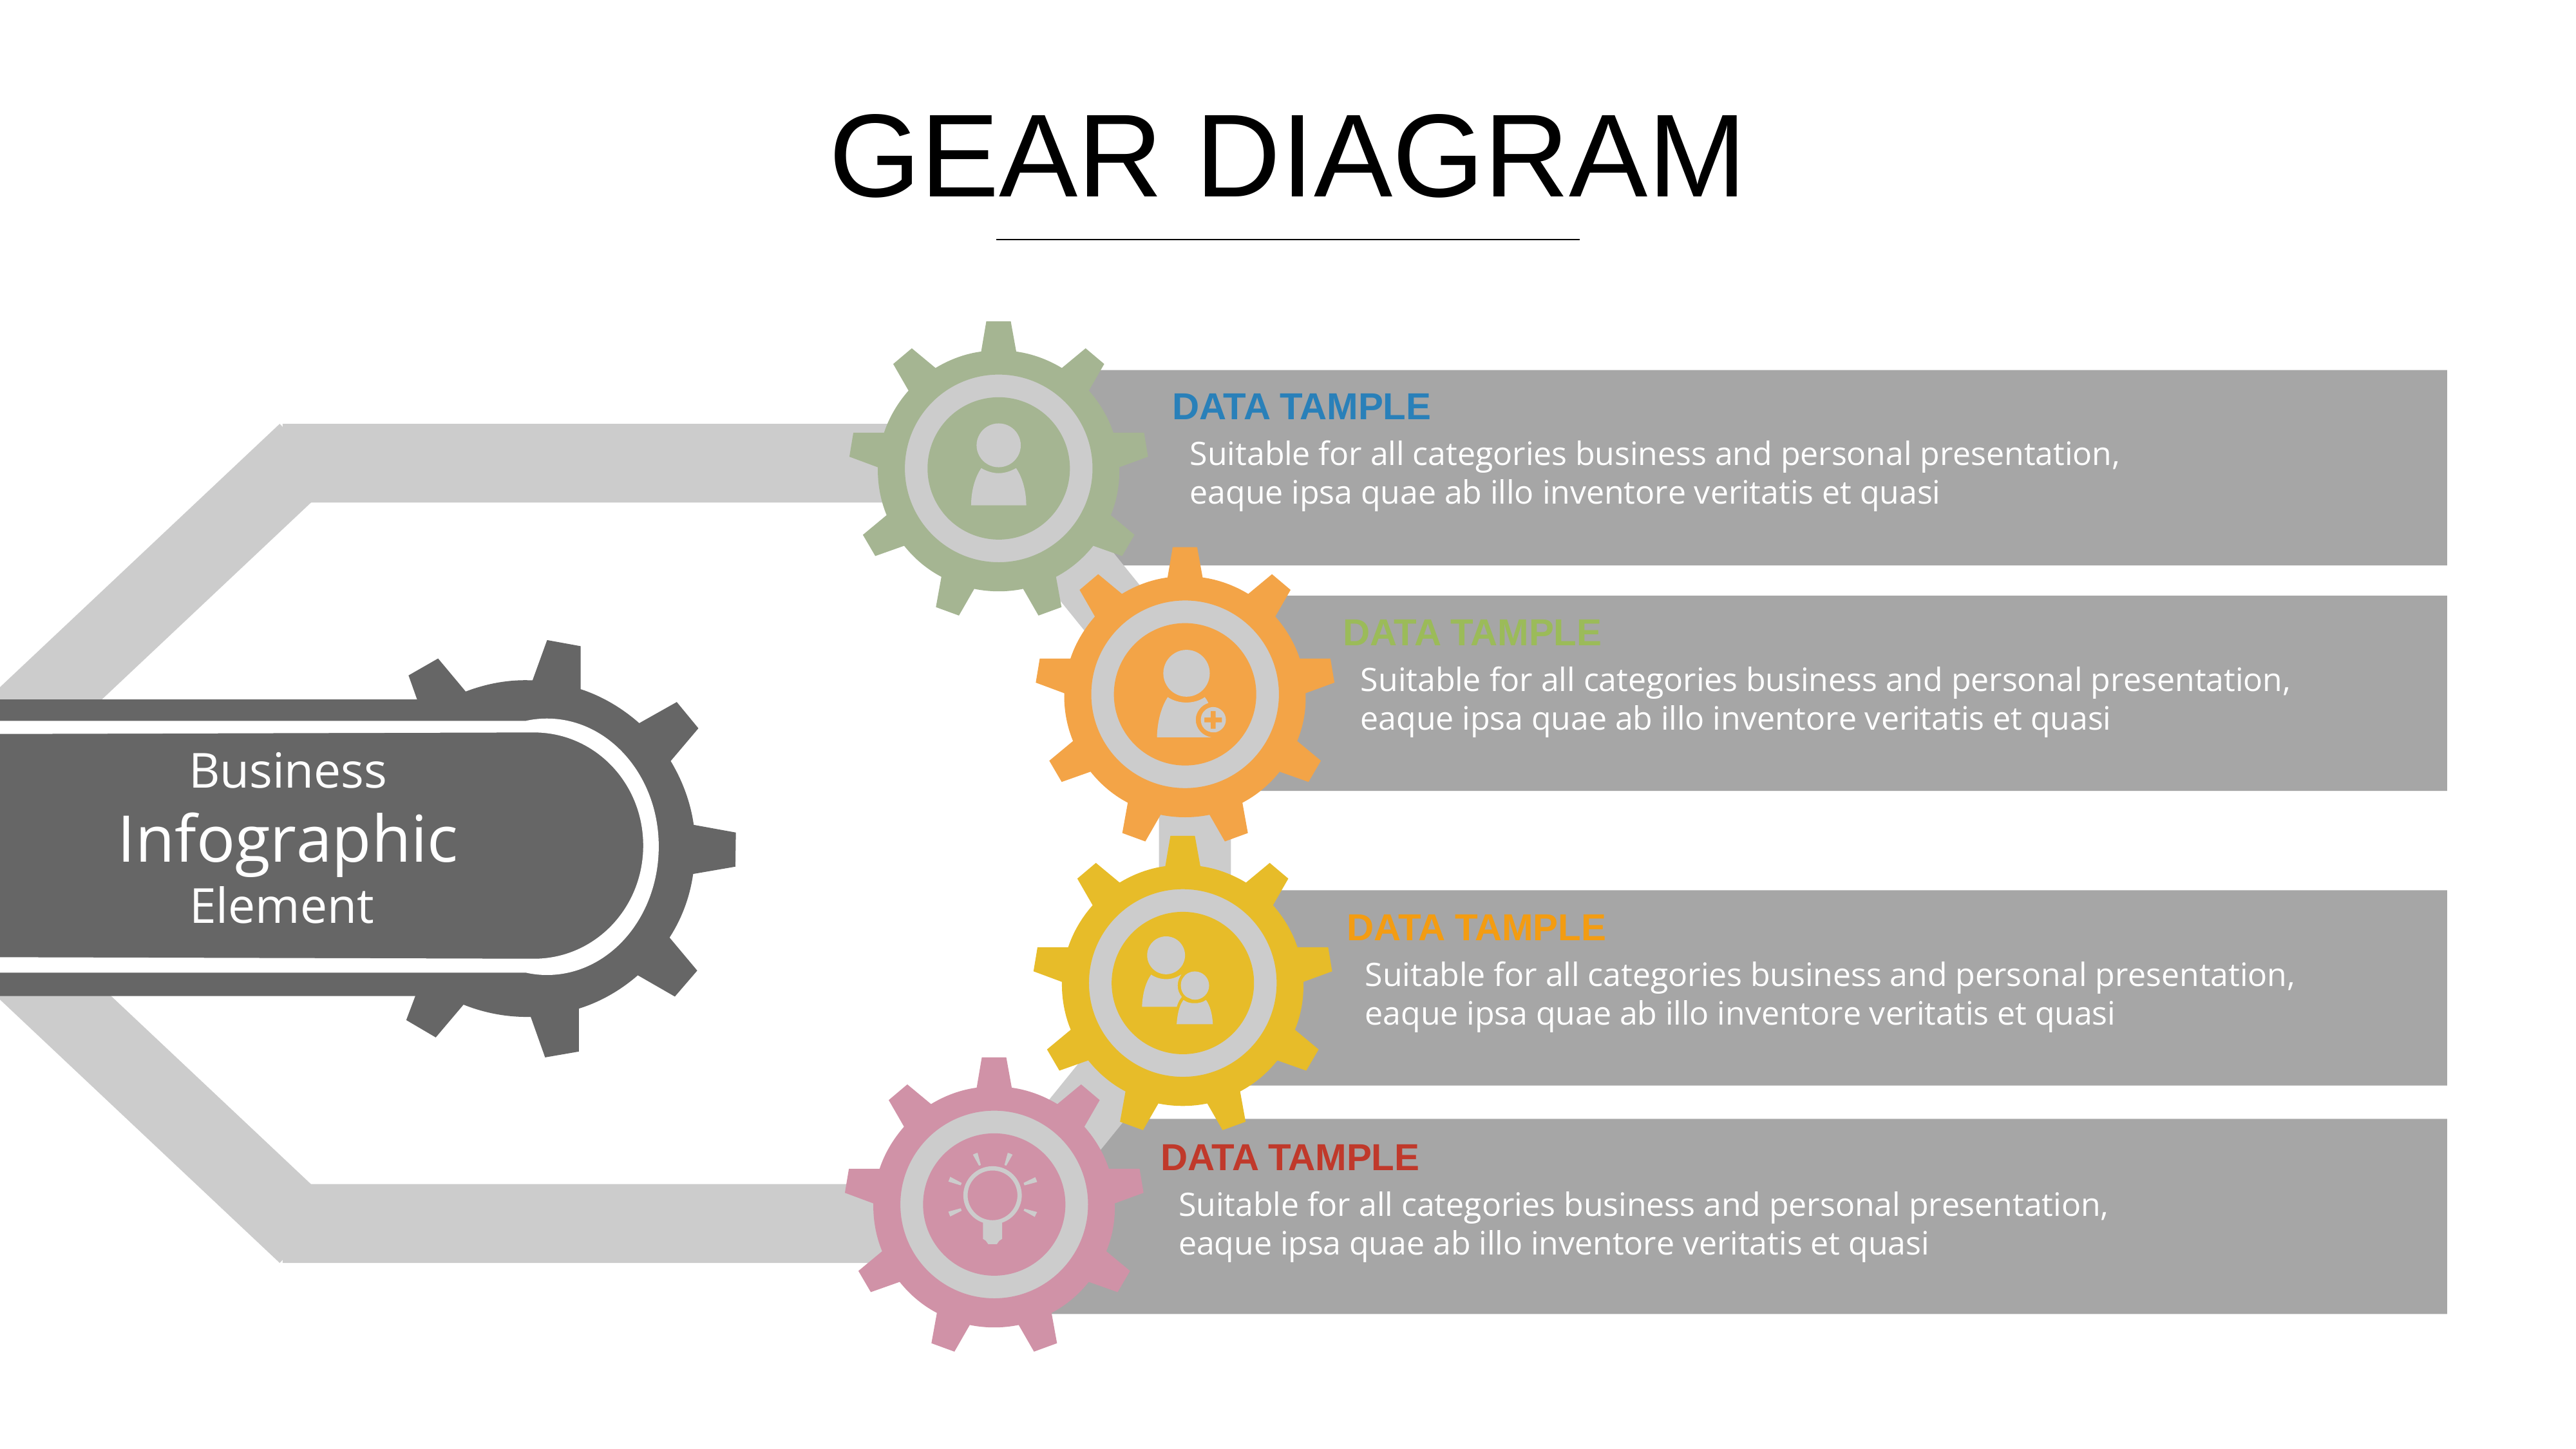

# GEAR DIAGRAM

DATA TAMPLE

Suitable for all categories business and personal presentation, eaque ipsa quae ab illo inventore veritatis et quasi

DATA TAMPLE

Suitable for all categories business and personal presentation, eaque ipsa quae ab illo inventore veritatis et quasi

 Business
Infographic
Element

DATA TAMPLE

Suitable for all categories business and personal presentation, eaque ipsa quae ab illo inventore veritatis et quasi

DATA TAMPLE

Suitable for all categories business and personal presentation, eaque ipsa quae ab illo inventore veritatis et quasi